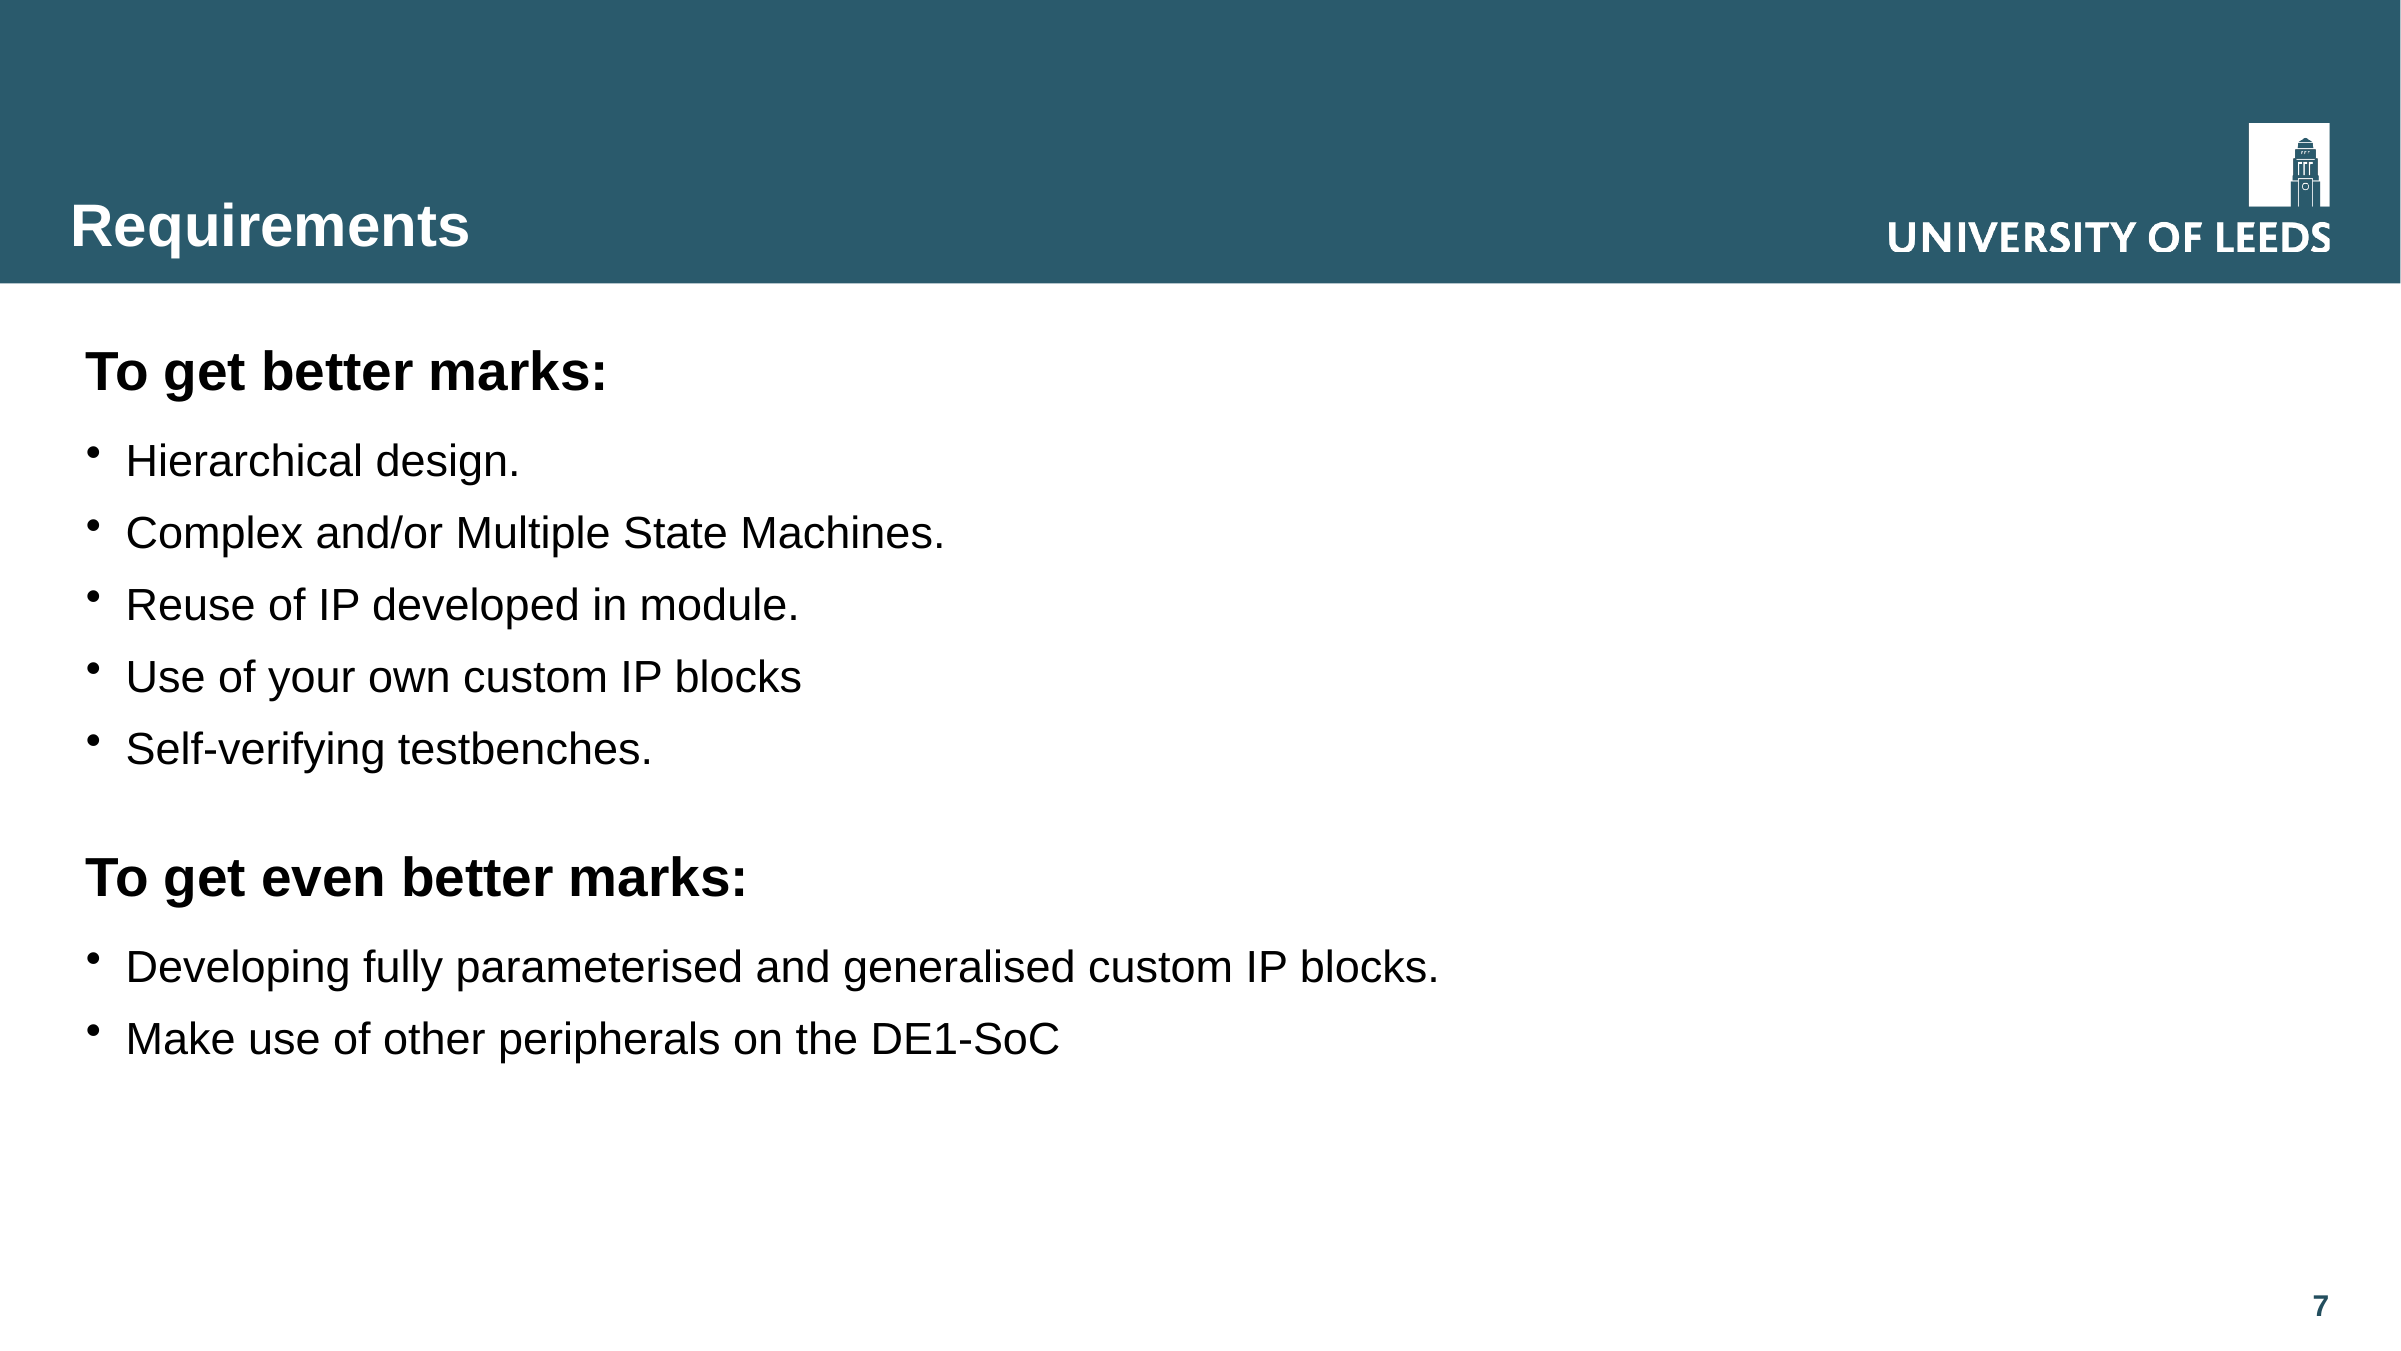

# Requirements
To get better marks:
Hierarchical design.
Complex and/or Multiple State Machines.
Reuse of IP developed in module.
Use of your own custom IP blocks
Self-verifying testbenches.
To get even better marks:
Developing fully parameterised and generalised custom IP blocks.
Make use of other peripherals on the DE1-SoC